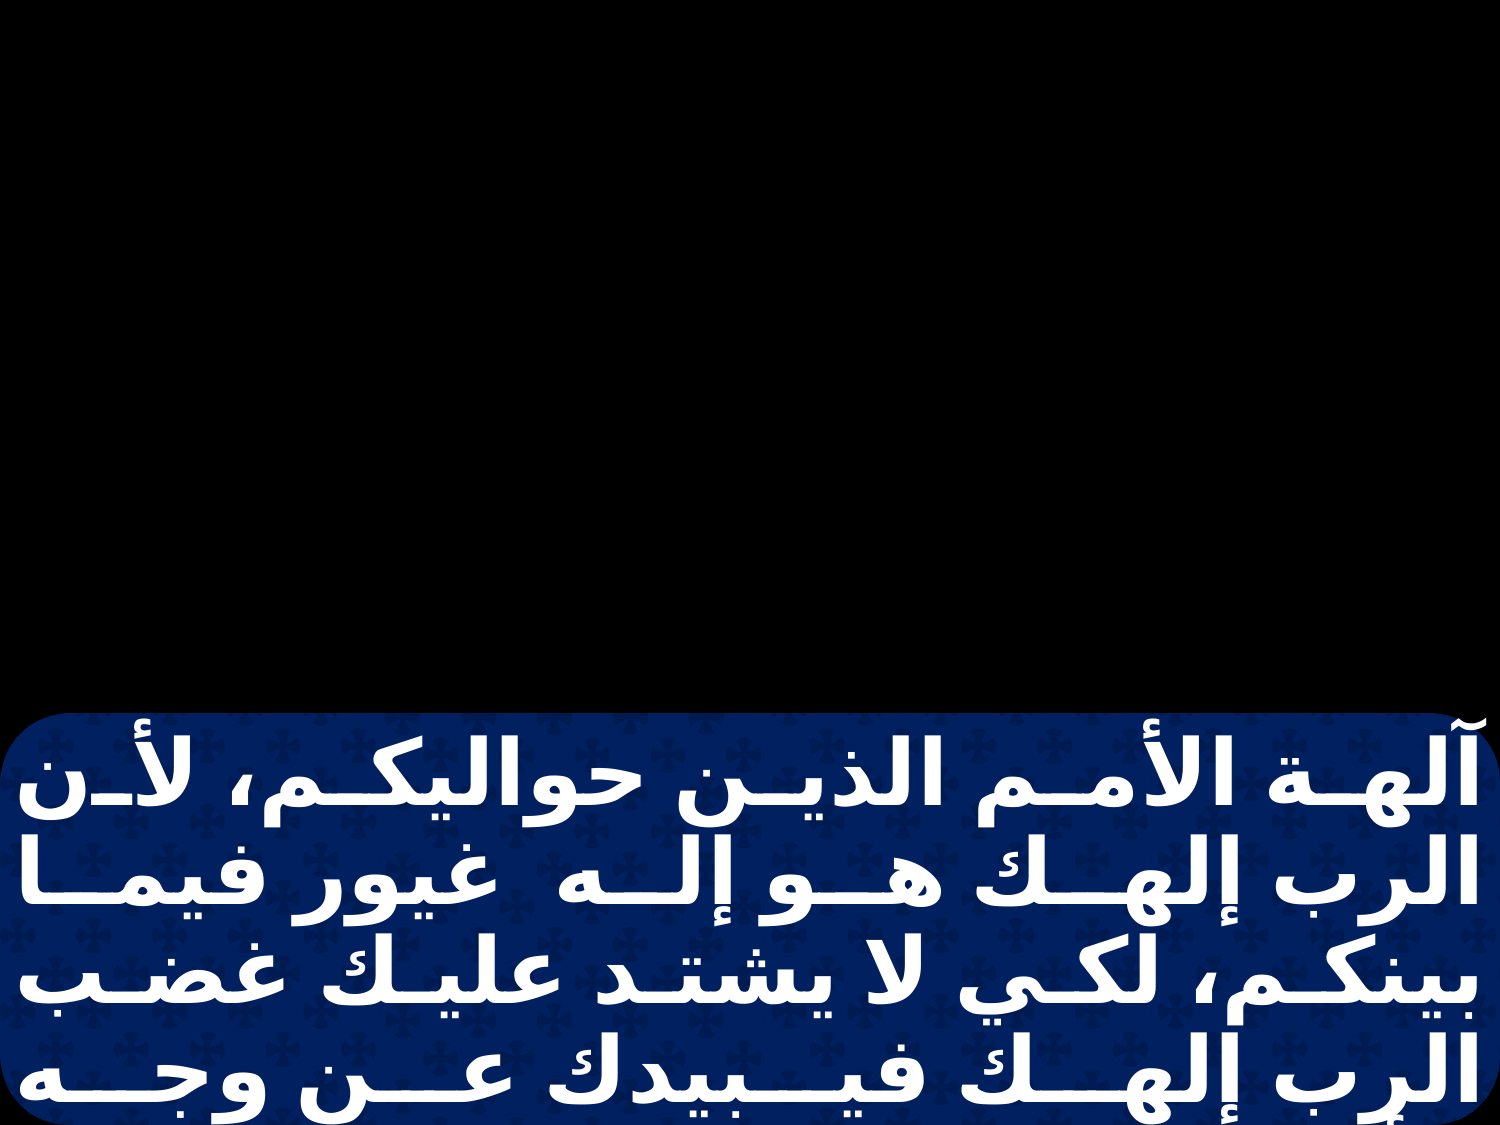

آلهة الأمم الذين حواليكم، لأن الرب إلهك هو إله  غيور فيما بينكم، لكي لا يشتد عليك غضب الرب إلهك فيبيدك عن وجه الأرض. لا تجرب الرب إلهك  كما جربتموه في ذات المحنة. بل بالحفظ احفظ